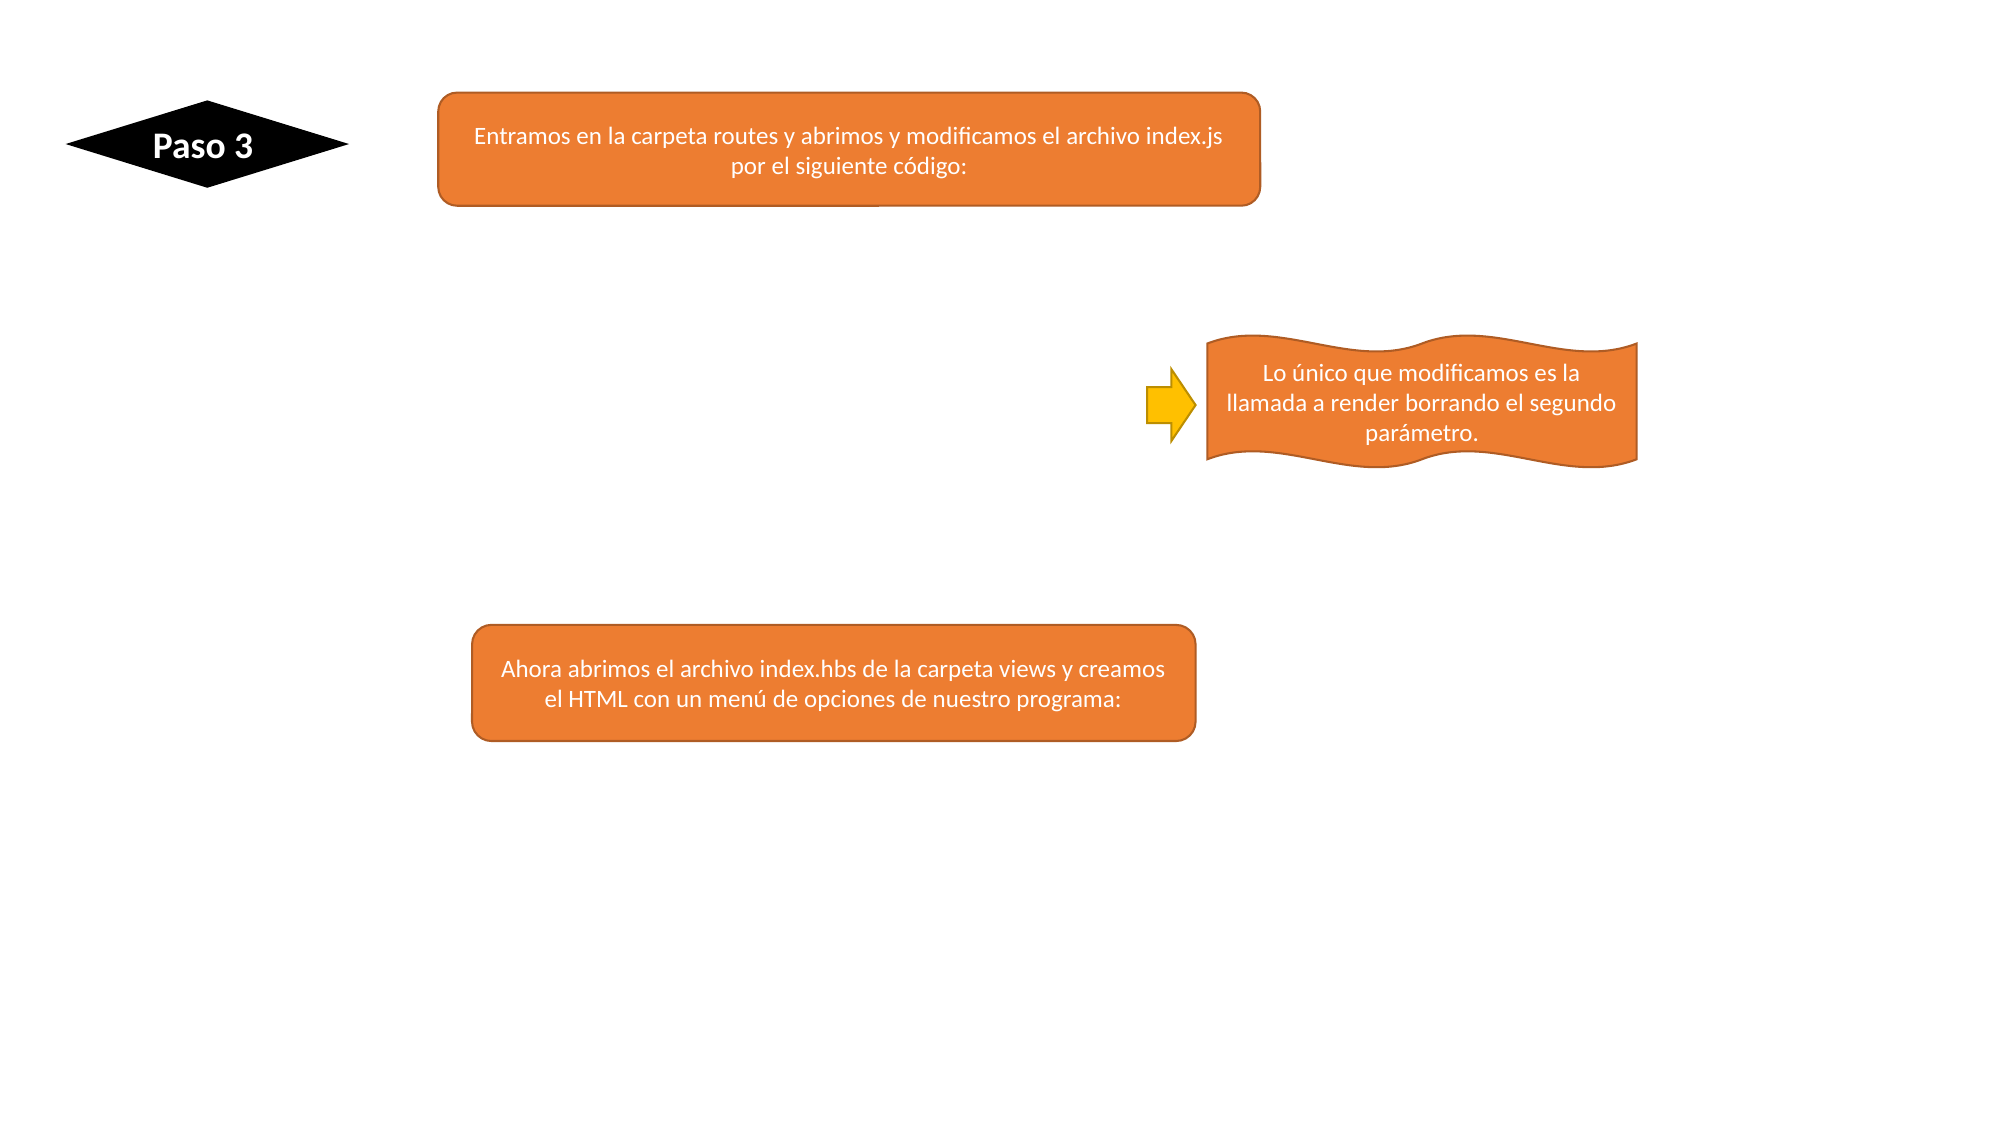

Entramos en la carpeta routes y abrimos y modificamos el archivo index.js por el siguiente código:
Paso 3

Lo único que modificamos es la llamada a render borrando el segundo parámetro.

Ahora abrimos el archivo index.hbs de la carpeta views y creamos el HTML con un menú de opciones de nuestro programa: